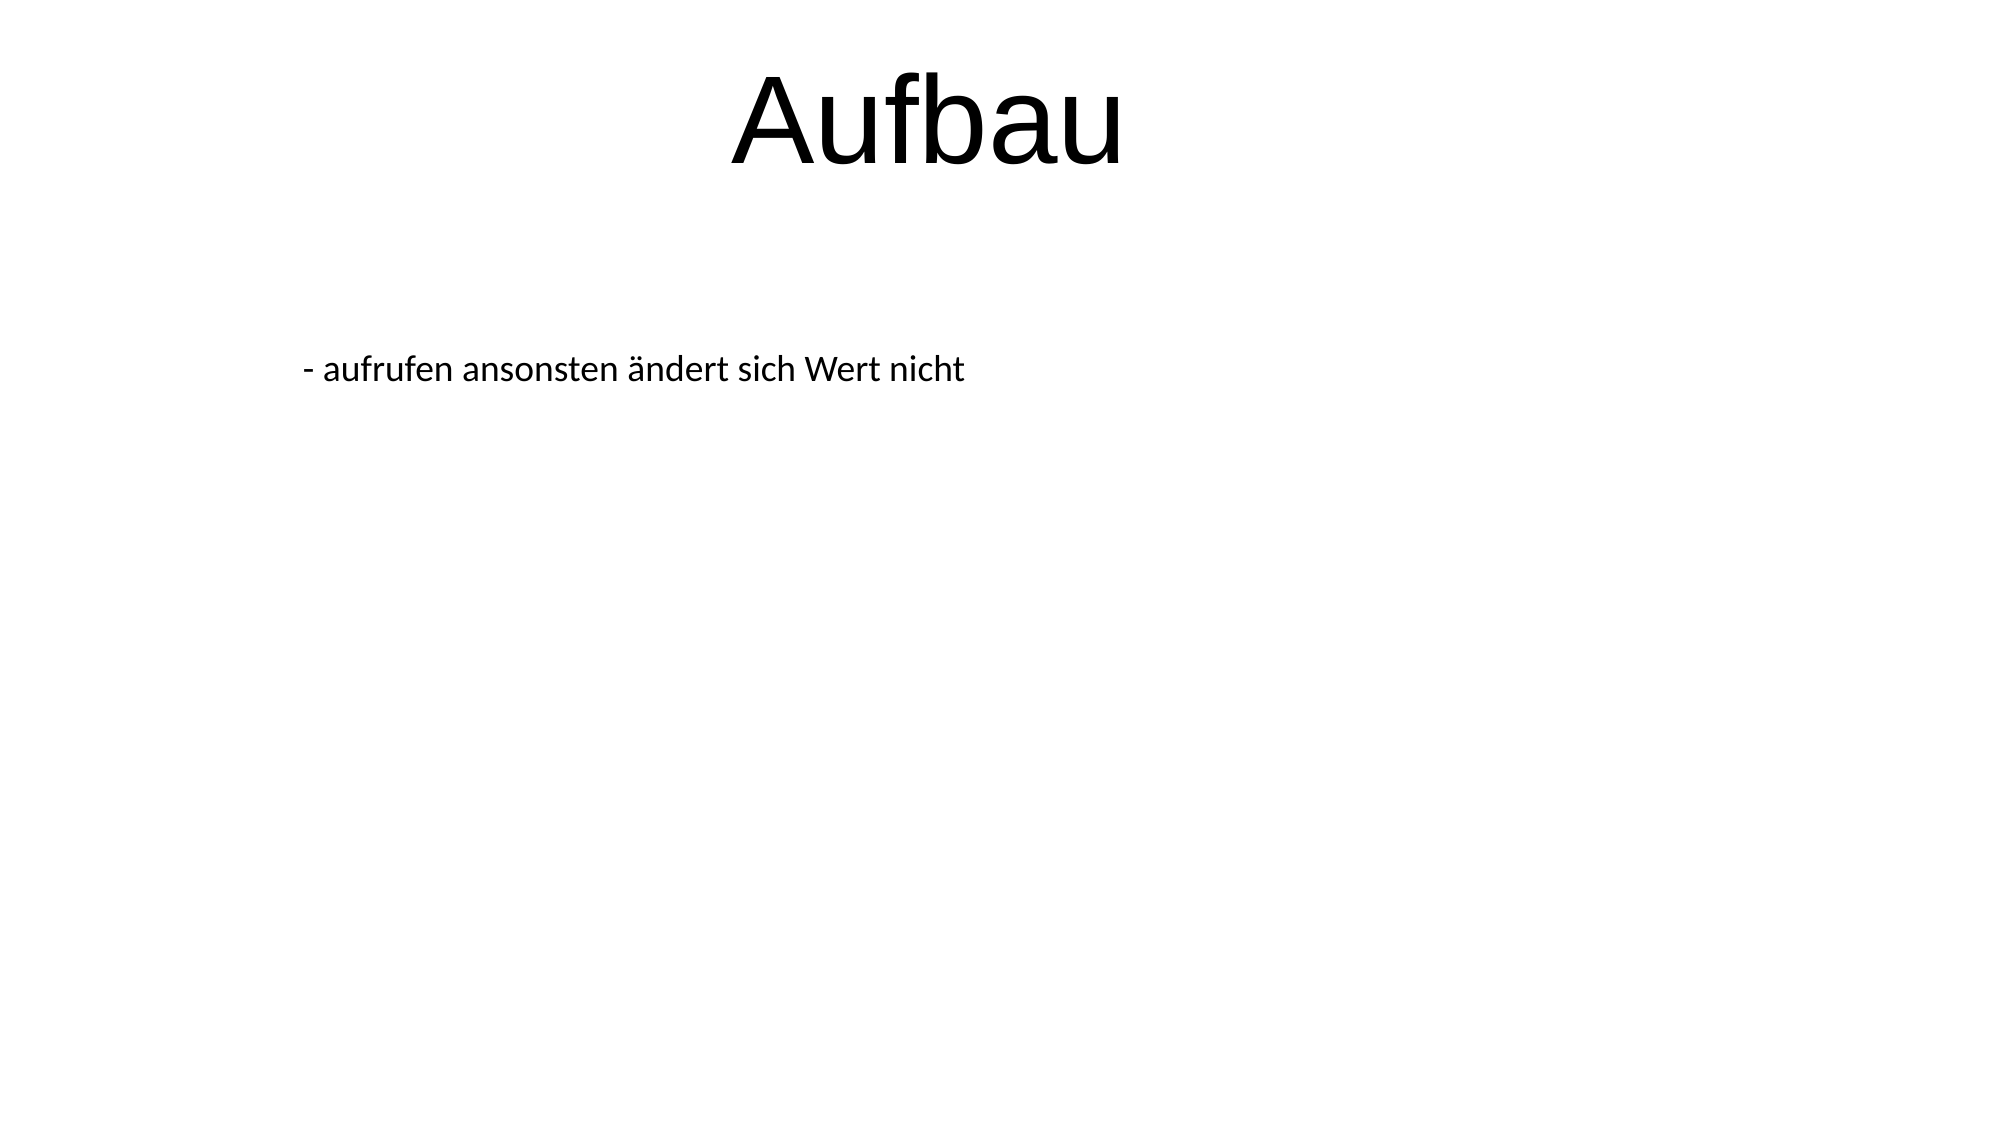

Aufbau
- aufrufen ansonsten ändert sich Wert nicht